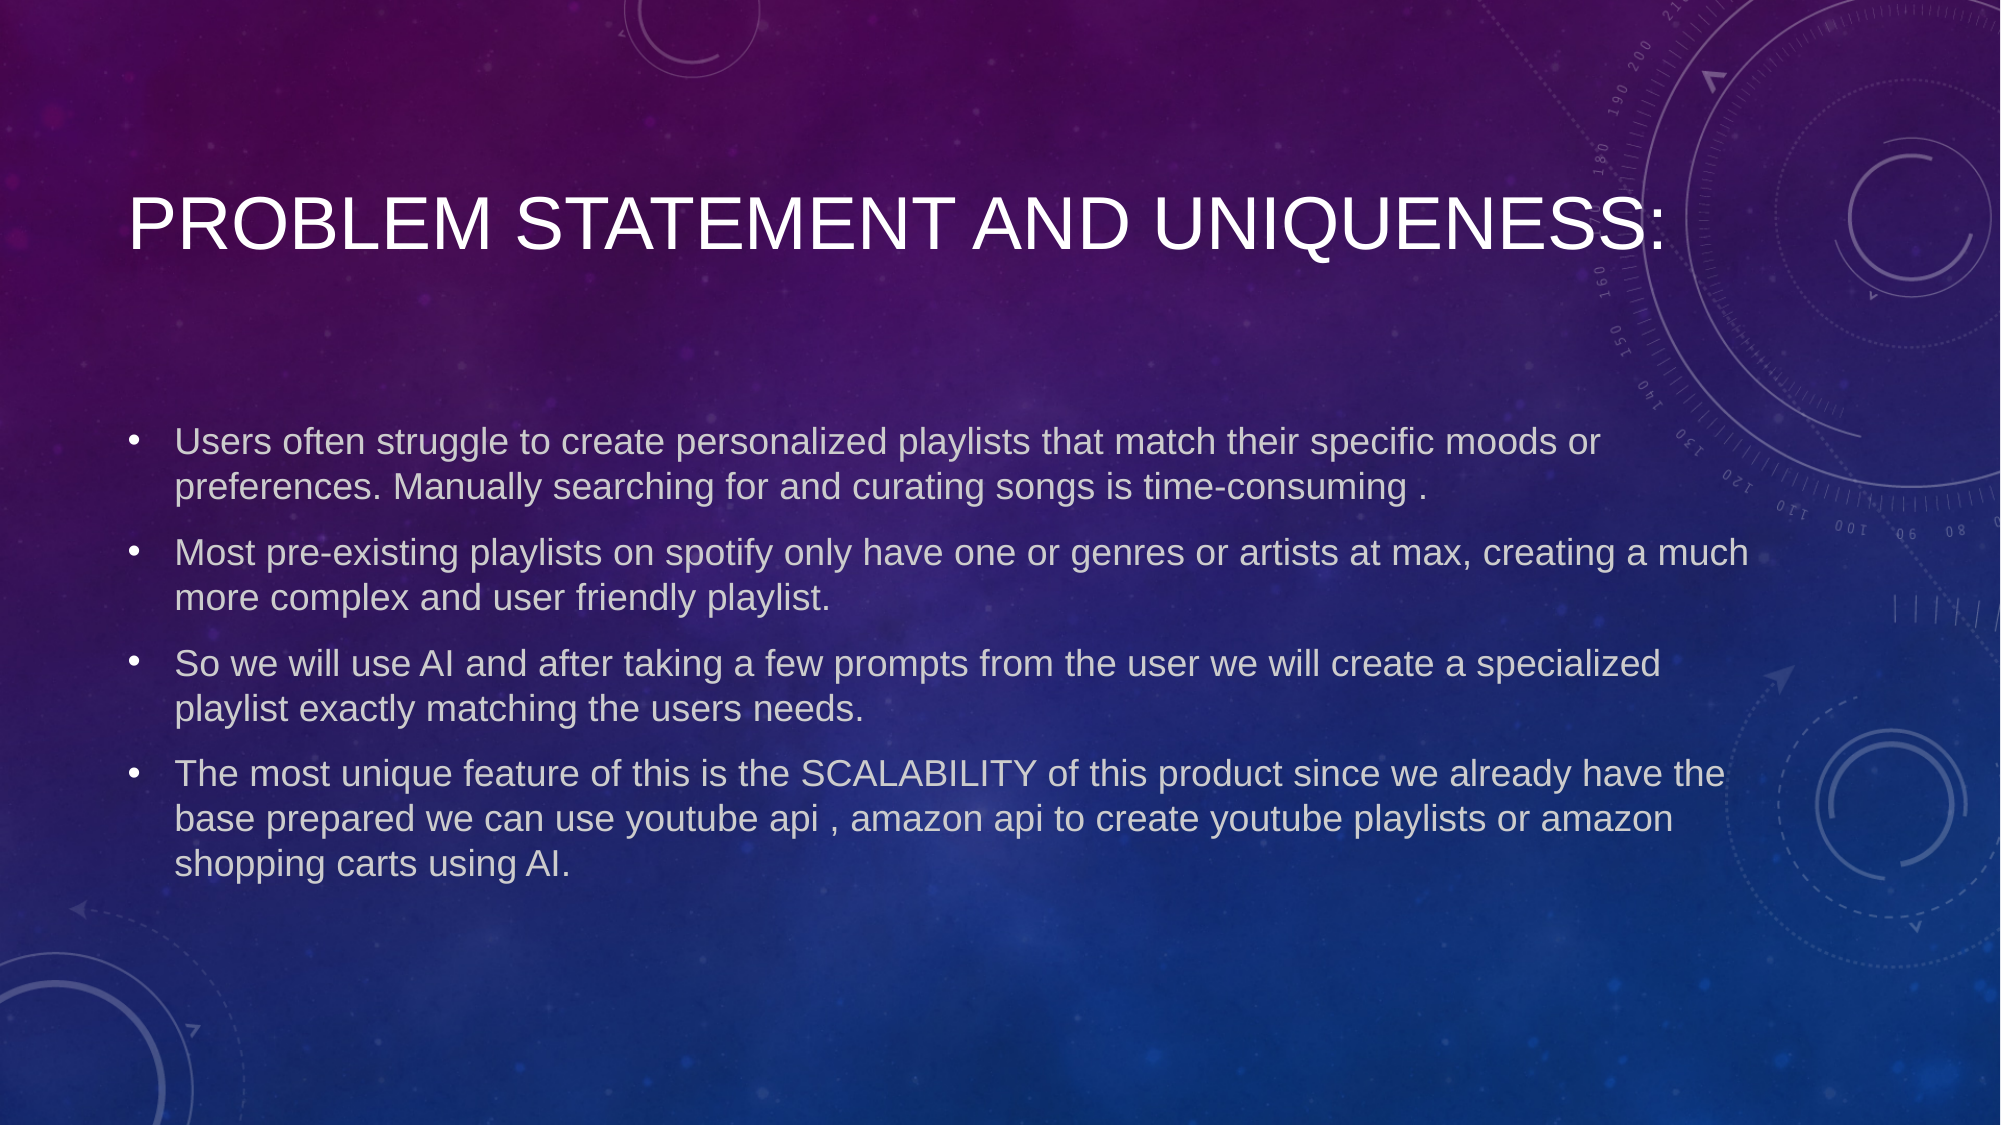

# Problem statement and uniqueness:
Users often struggle to create personalized playlists that match their specific moods or preferences. Manually searching for and curating songs is time-consuming .
Most pre-existing playlists on spotify only have one or genres or artists at max, creating a much more complex and user friendly playlist.
So we will use AI and after taking a few prompts from the user we will create a specialized playlist exactly matching the users needs.
The most unique feature of this is the SCALABILITY of this product since we already have the base prepared we can use youtube api , amazon api to create youtube playlists or amazon shopping carts using AI.